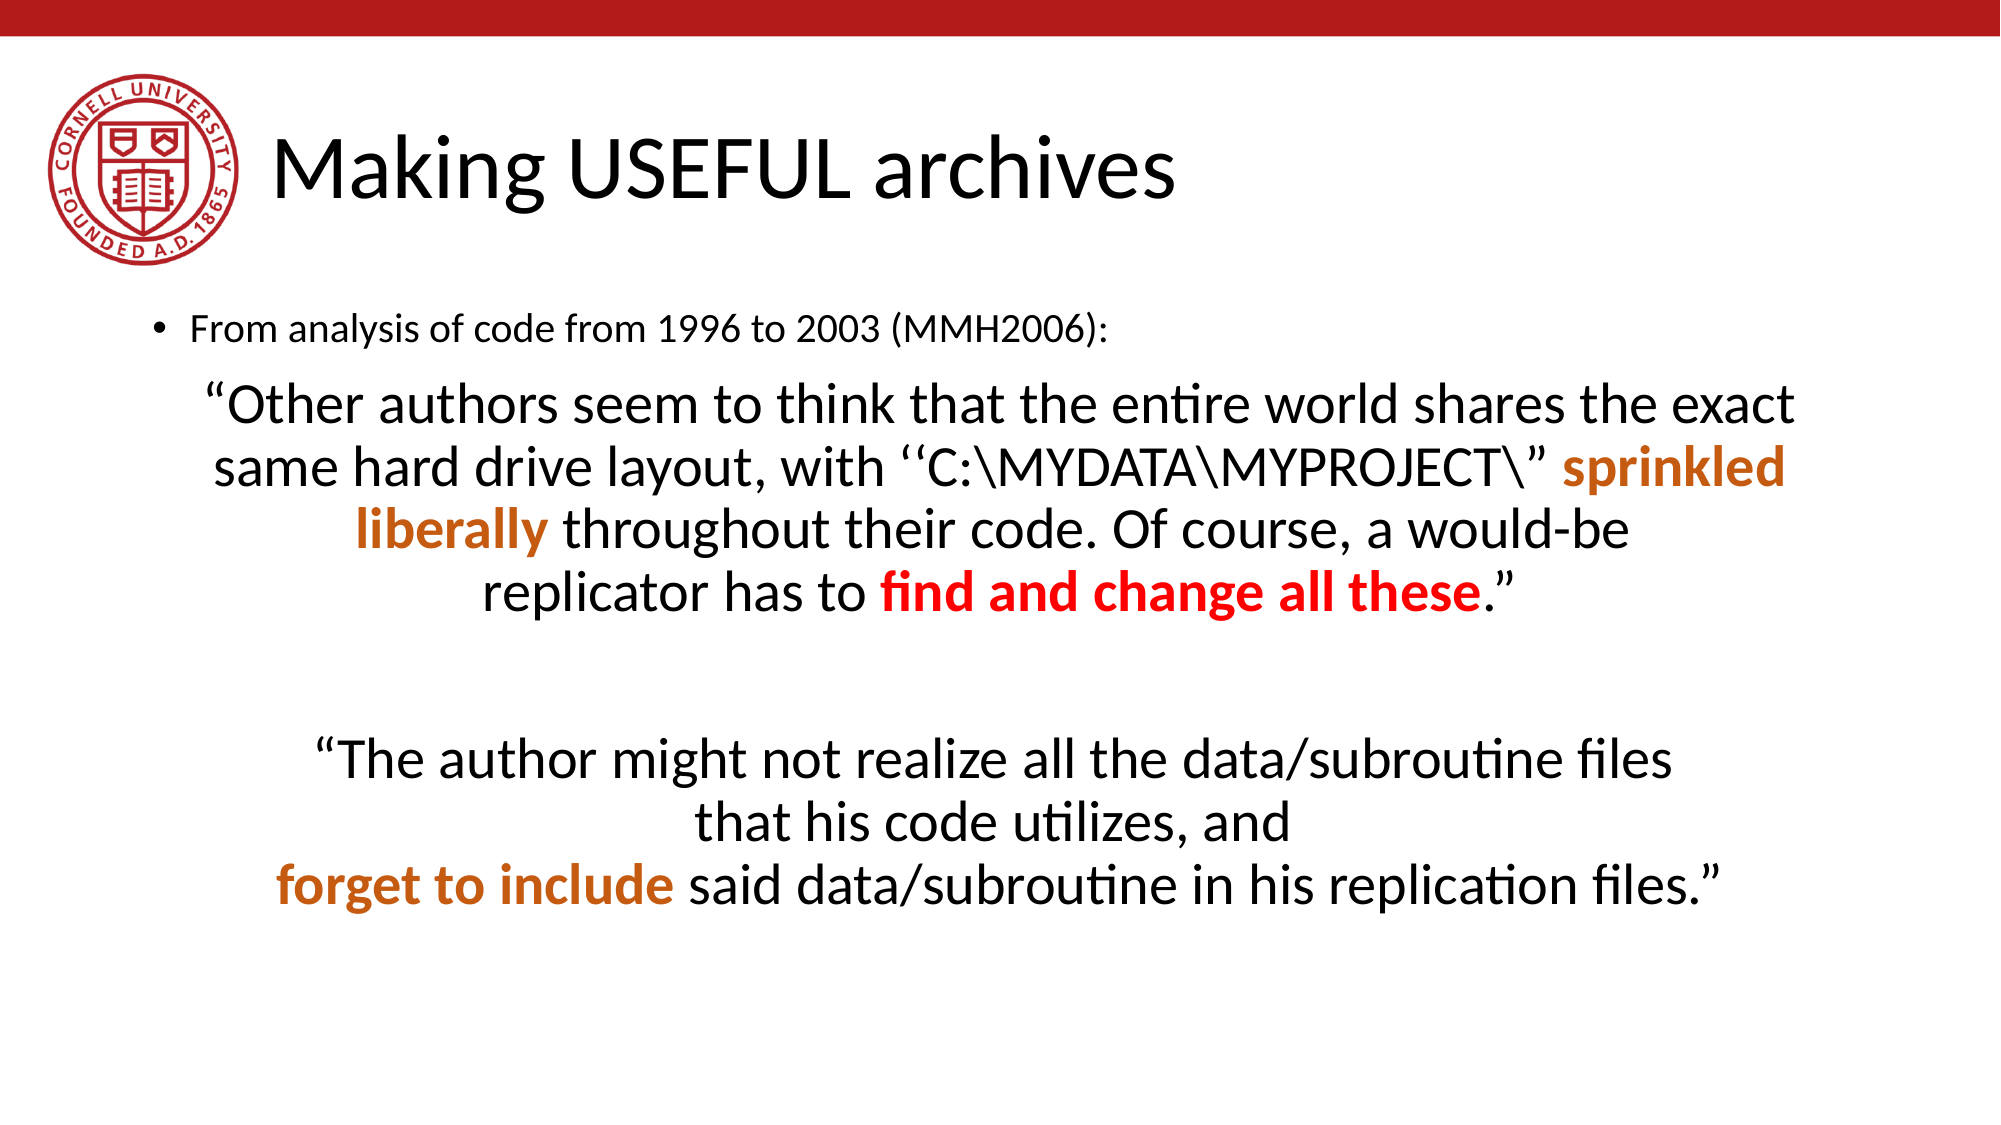

# Making USEFUL archives
From analysis of code from 1996 to 2003 (MMH2006):
“Other authors seem to think that the entire world shares the exact same hard drive layout, with ‘‘C:\MYDATA\MYPROJECT\” sprinkled liberally throughout their code. Of course, a would-be
replicator has to find and change all these.”

“The author might not realize all the data/subroutine files
that his code utilizes, and
forget to include said data/subroutine in his replication files.”